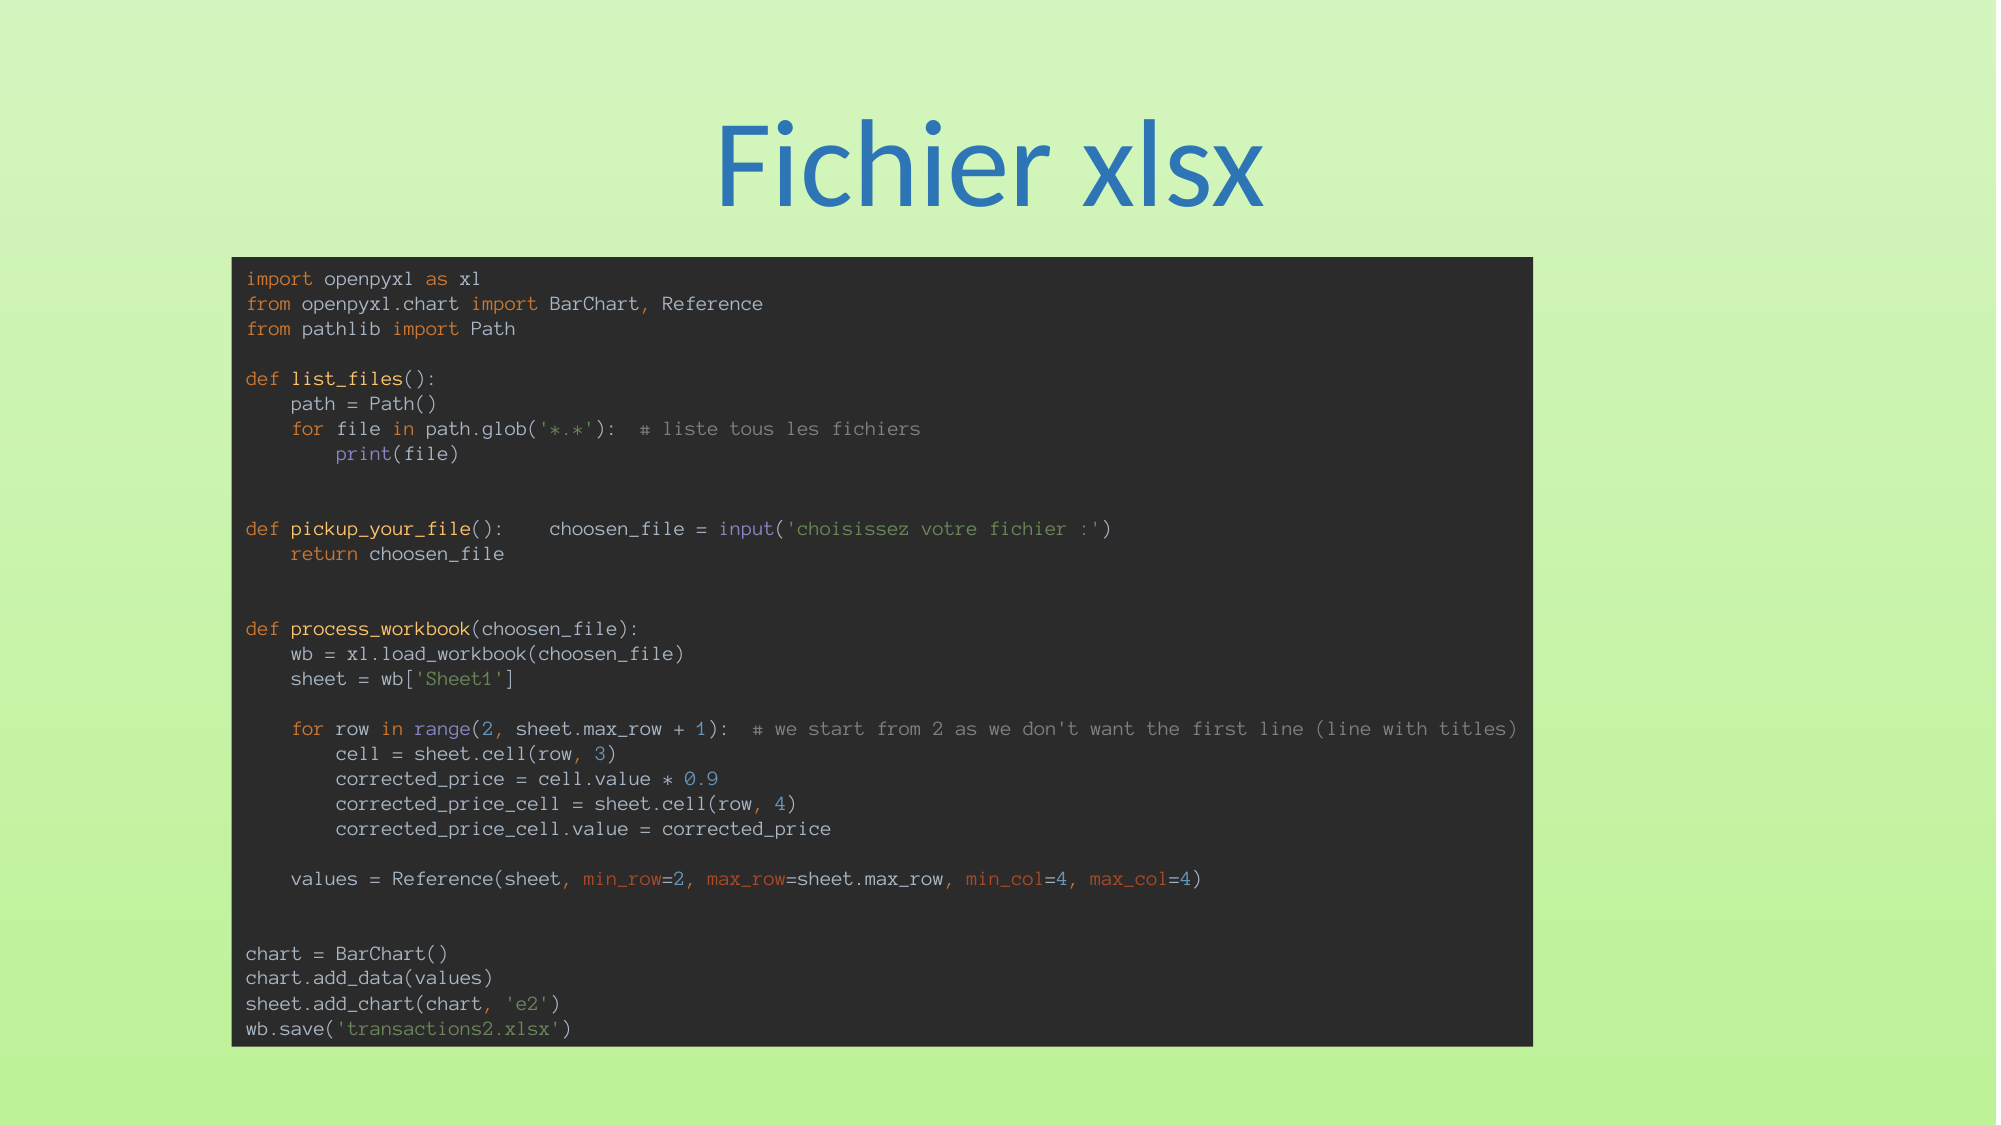

# Fichier xlsx
import openpyxl as xl
from openpyxl.chart import BarChart, Reference
from pathlib import Path
def list_files():
    path = Path()
    for file in path.glob('*.*'):  # liste tous les fichiers
        print(file)
def pickup_your_file():    choosen_file = input('choisissez votre fichier :')
    return choosen_file
def process_workbook(choosen_file):
    wb = xl.load_workbook(choosen_file)
    sheet = wb['Sheet1']
    for row in range(2, sheet.max_row + 1):  # we start from 2 as we don't want the first line (line with titles)
        cell = sheet.cell(row, 3)
        corrected_price = cell.value * 0.9
        corrected_price_cell = sheet.cell(row, 4)
        corrected_price_cell.value = corrected_price
    values = Reference(sheet, min_row=2, max_row=sheet.max_row, min_col=4, max_col=4)

chart = BarChart()
chart.add_data(values)
sheet.add_chart(chart, 'e2')
wb.save('transactions2.xlsx')

480